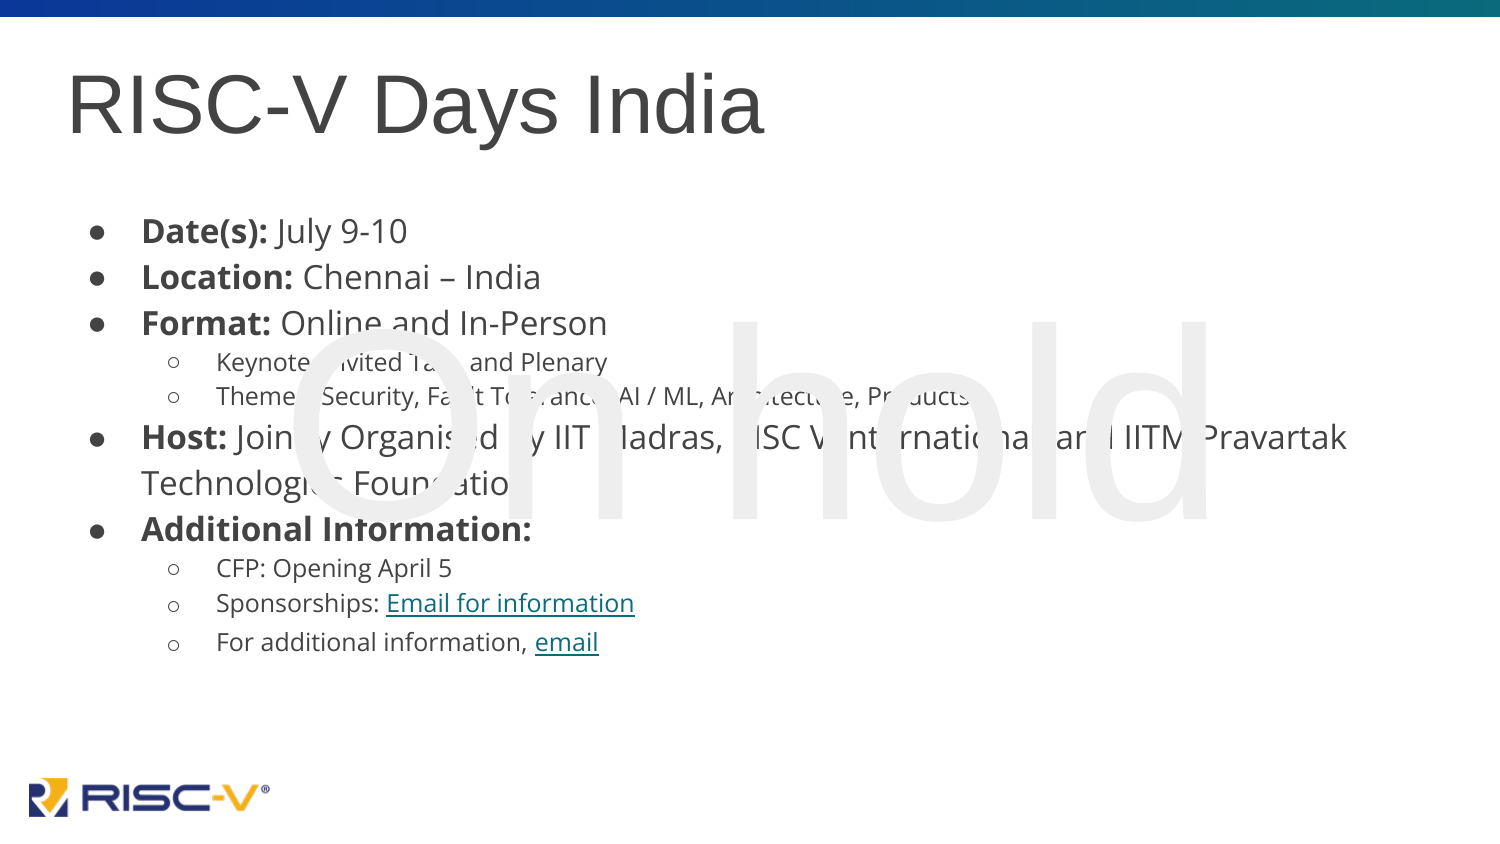

# RISC-V Days India
Date(s): July 9-10
Location: Chennai – India
Format: Online and In-Person
Keynote, Invited Talk, and Plenary
Themes: Security, Fault Tolerance, AI / ML, Architecture, Products
Host: Jointly Organised by IIT Madras, RISC V International, and IITM Pravartak Technologies Foundation
Additional Information:
CFP: Opening April 5
Sponsorships: Email for information
For additional information, email
On hold